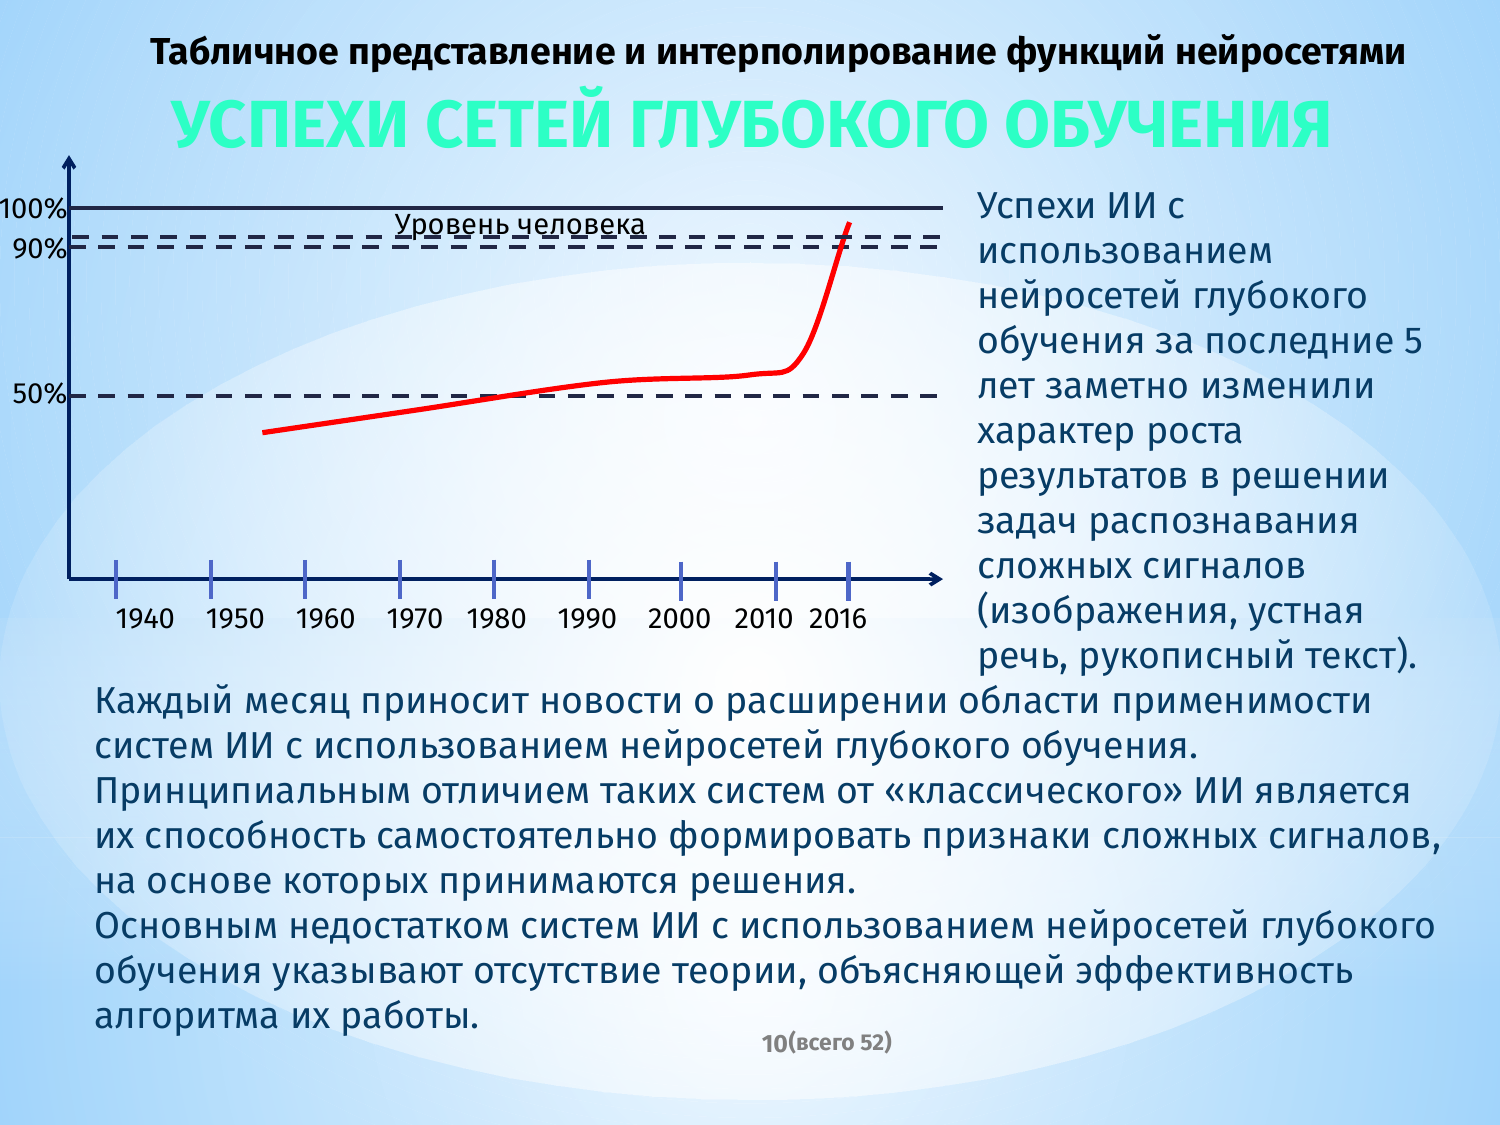

# Табличное представление и интерполирование функций нейросетями
Успехи сетей глубокого обучения
Успехи ИИ с использованием нейросетей глубокого обучения за последние 5 лет заметно изменили характер роста результатов в решении задач распознавания сложных сигналов (изображения, устная речь, рукописный текст).
100%
Уровень человека
90%

50%
1940    1950    1960    1970   1980    1990    2000   2010  2016
Каждый месяц приносит новости о расширении области применимости систем ИИ с использованием нейросетей глубокого обучения.
Принципиальным отличием таких систем от «классического» ИИ является их способность самостоятельно формировать признаки сложных сигналов, на основе которых принимаются решения.
Основным недостатком систем ИИ с использованием нейросетей глубокого обучения указывают отсутствие теории, объясняющей эффективность алгоритма их работы.
(всего 52)
10